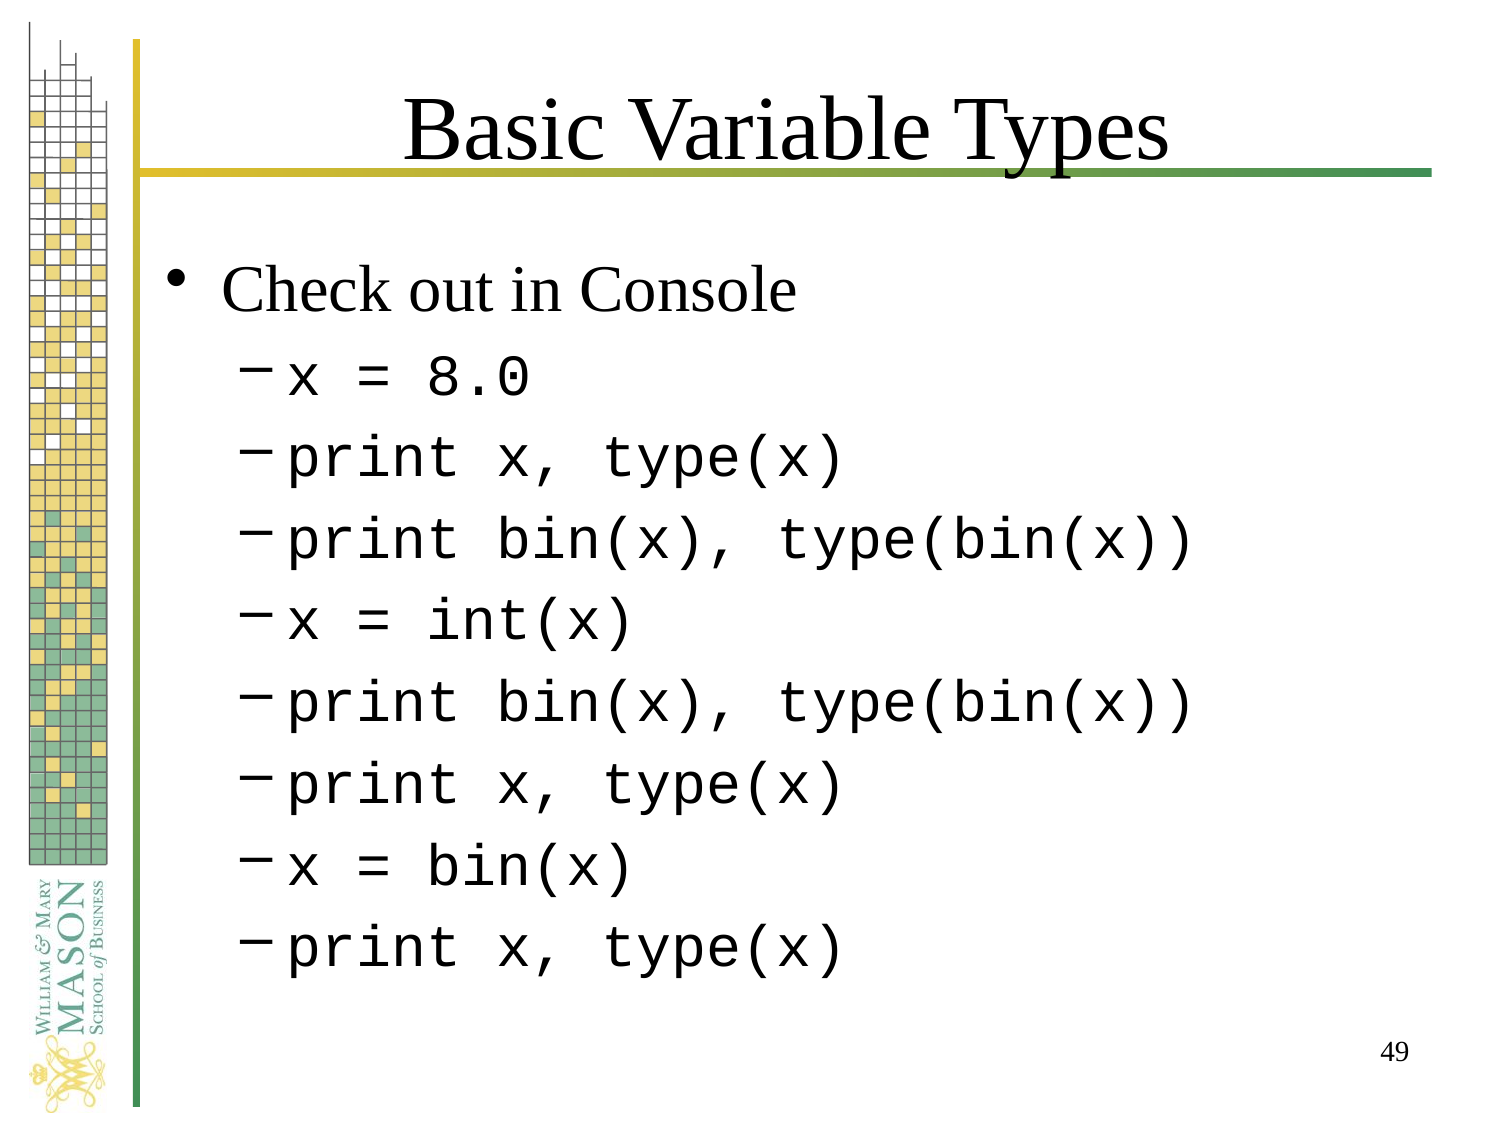

# Basic Variable Types
Check out in Console
x = 8.0
print x, type(x)
print bin(x), type(bin(x))
x = int(x)
print bin(x), type(bin(x))
print x, type(x)
x = bin(x)
print x, type(x)
49